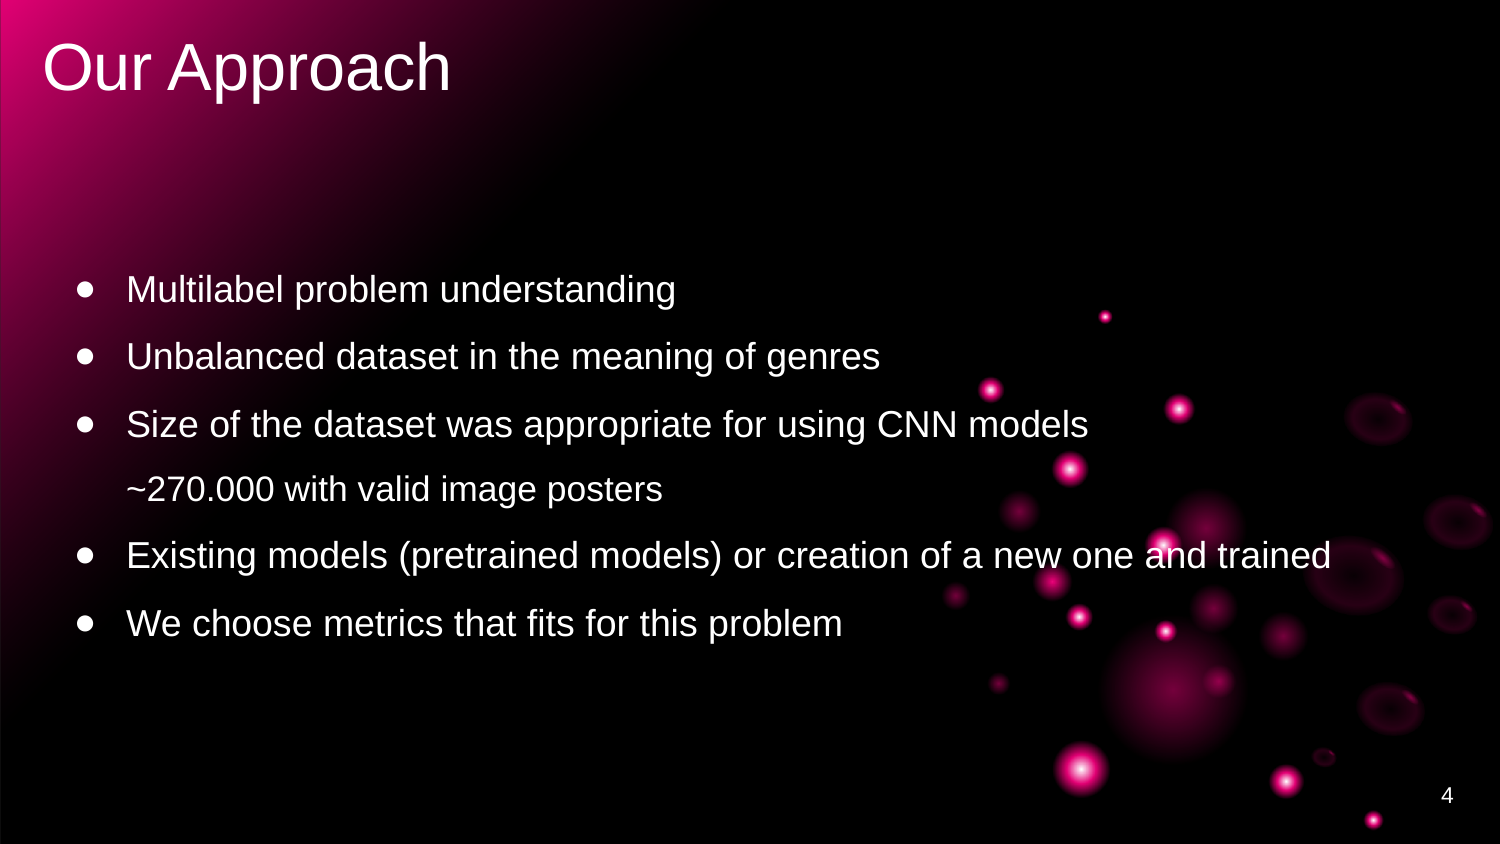

# Our Approach

Multilabel problem understanding
Unbalanced dataset in the meaning of genres
Size of the dataset was appropriate for using CNN models
~270.000 with valid image posters
Existing models (pretrained models) or creation of a new one and trained
We choose metrics that fits for this problem

https://kobiso.github.io/Computer-Vision-Leaderboard/imagenet.html
4